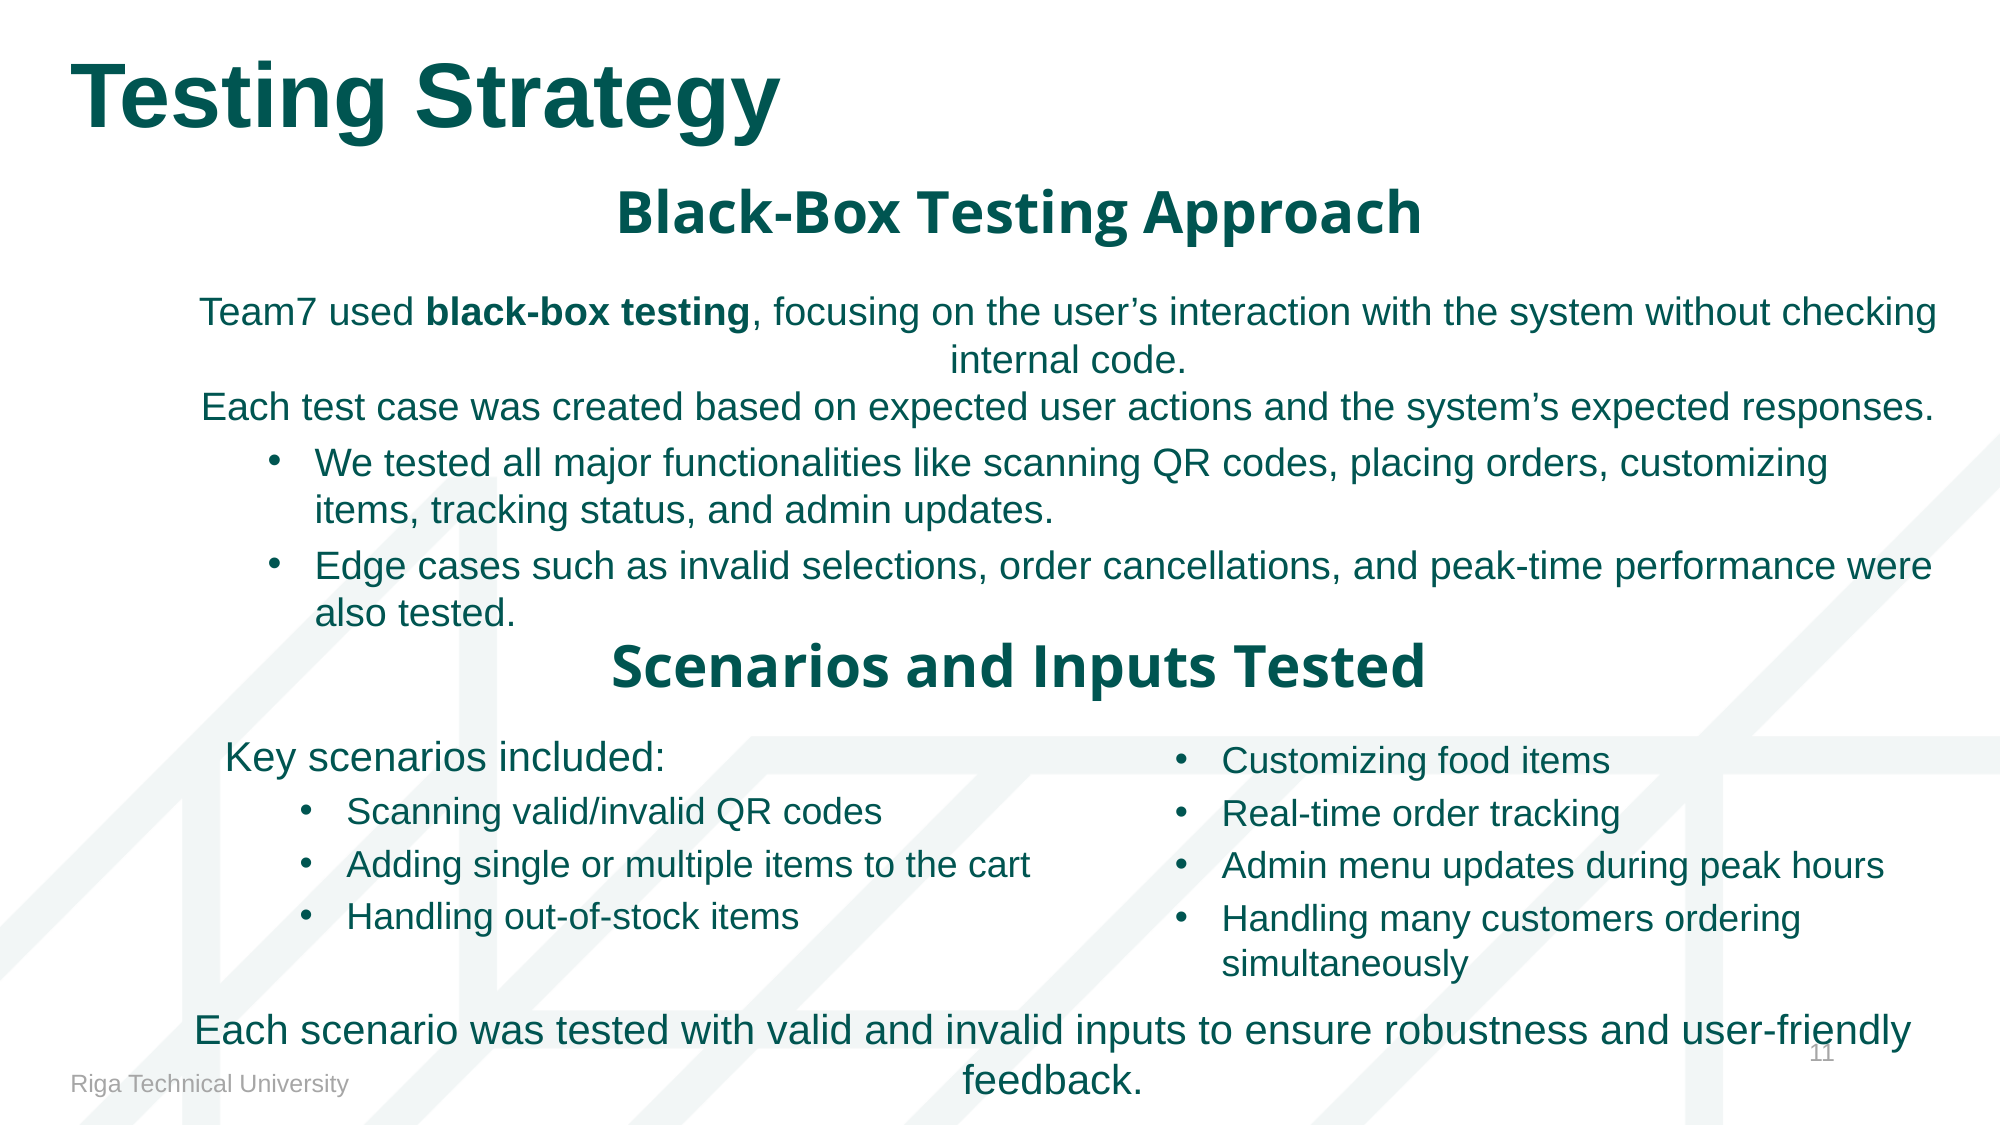

# Testing Strategy
Black-Box Testing Approach
Team7 used black-box testing, focusing on the user’s interaction with the system without checking internal code.
Each test case was created based on expected user actions and the system’s expected responses.
We tested all major functionalities like scanning QR codes, placing orders, customizing items, tracking status, and admin updates.
Edge cases such as invalid selections, order cancellations, and peak-time performance were also tested.
Scenarios and Inputs Tested
Key scenarios included:
Scanning valid/invalid QR codes
Adding single or multiple items to the cart
Handling out-of-stock items
Customizing food items
Real-time order tracking
Admin menu updates during peak hours
Handling many customers ordering simultaneously
Each scenario was tested with valid and invalid inputs to ensure robustness and user-friendly feedback.
Riga Technical University